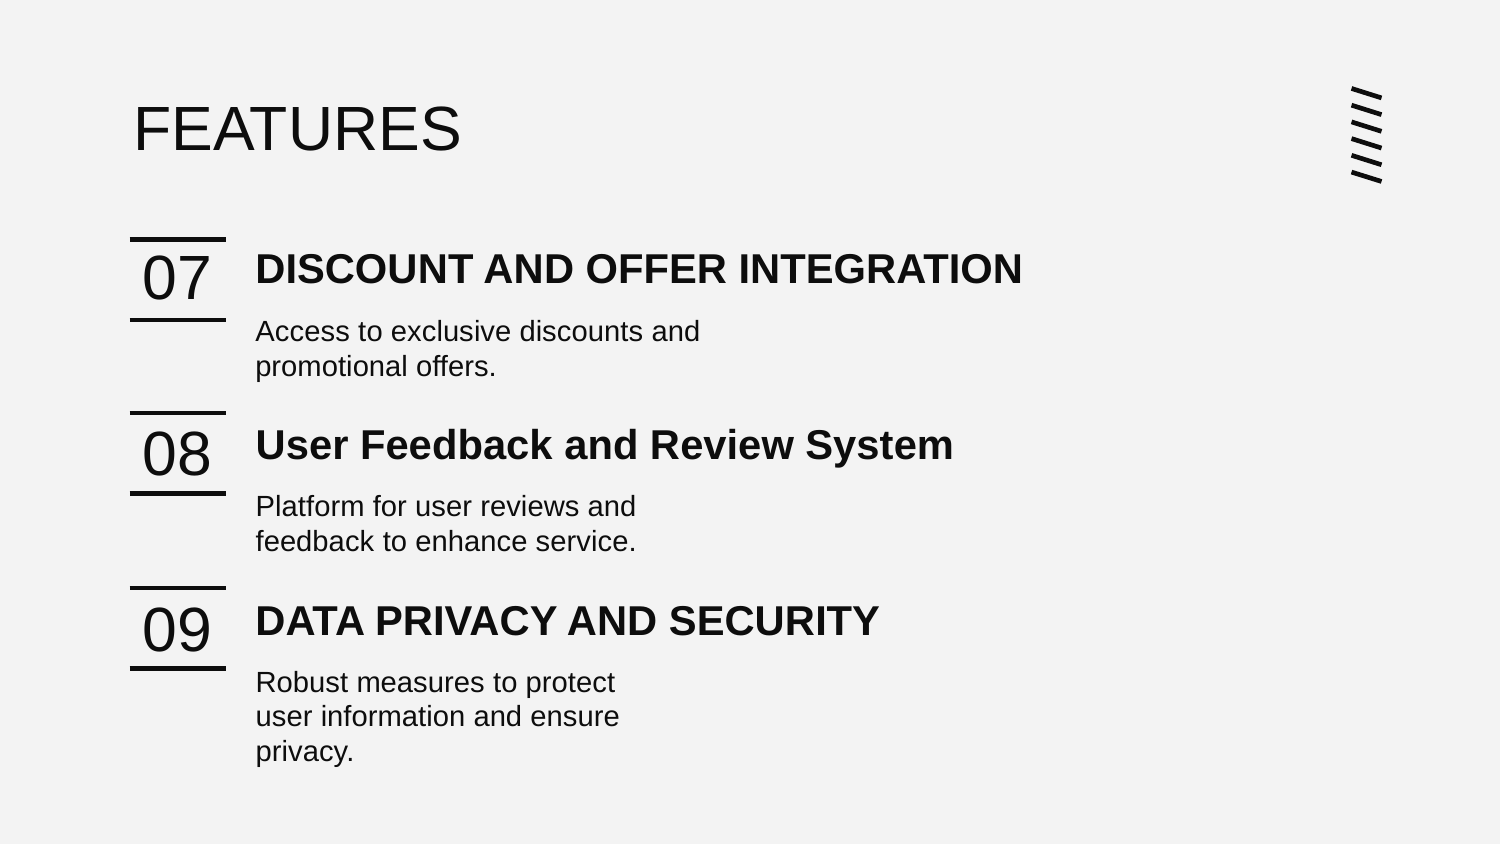

FEATURES
# 07
DISCOUNT AND OFFER INTEGRATION
Access to exclusive discounts and promotional offers.
08
User Feedback and Review System
Platform for user reviews and feedback to enhance service.
09
DATA PRIVACY AND SECURITY
Robust measures to protect user information and ensure privacy.